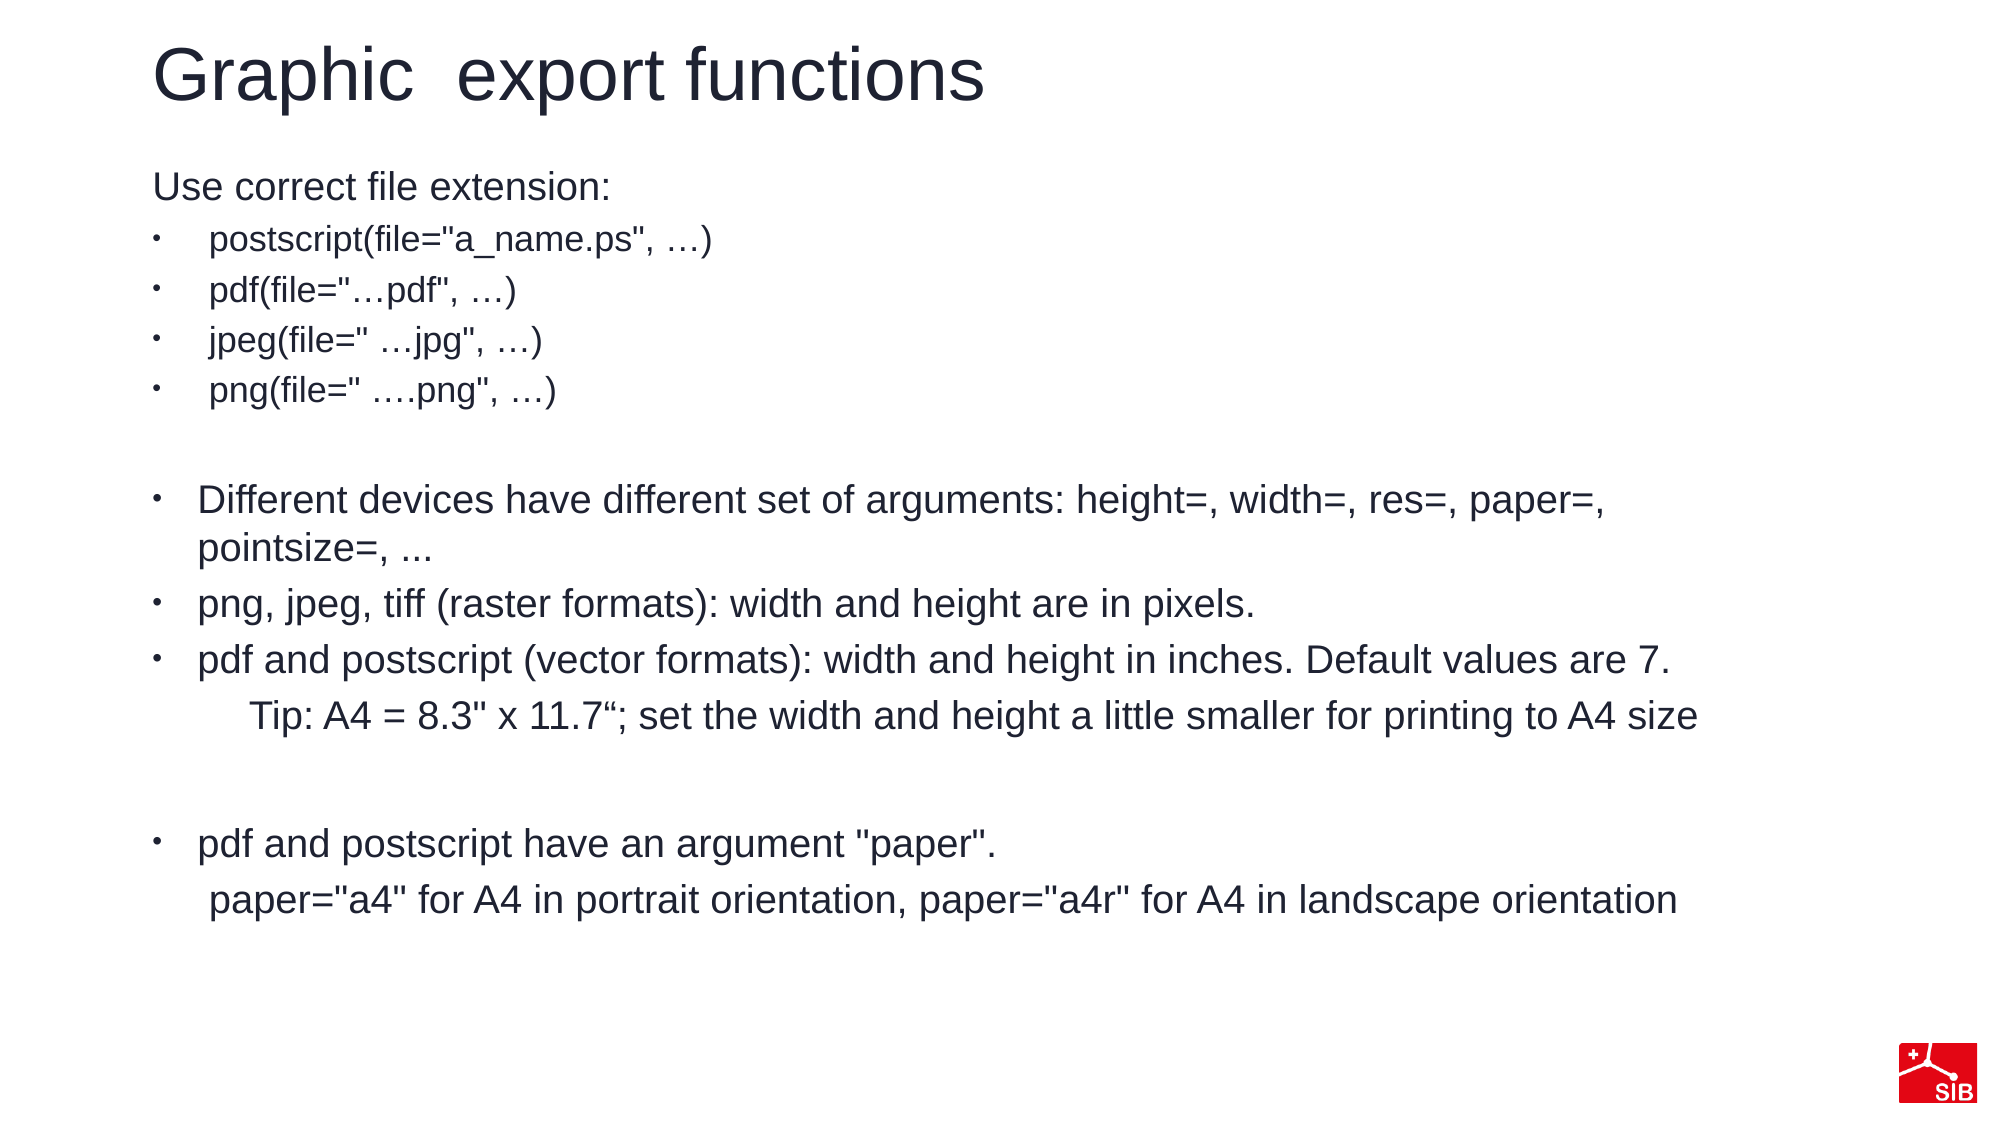

# Graphic  export functions
Use correct file extension:
postscript(file="a_name.ps", …)
pdf(file="…pdf", …)
jpeg(file=" …jpg", …)
png(file=" ….png", …)

Different devices have different set of arguments: height=, width=, res=, paper=, pointsize=, ...
png, jpeg, tiff (raster formats): width and height are in pixels.
pdf and postscript (vector formats): width and height in inches. Default values are 7.
 Tip: A4 = 8.3" x 11.7“; set the width and height a little smaller for printing to A4 size

pdf and postscript have an argument "paper".
paper="a4" for A4 in portrait orientation, paper="a4r" for A4 in landscape orientation